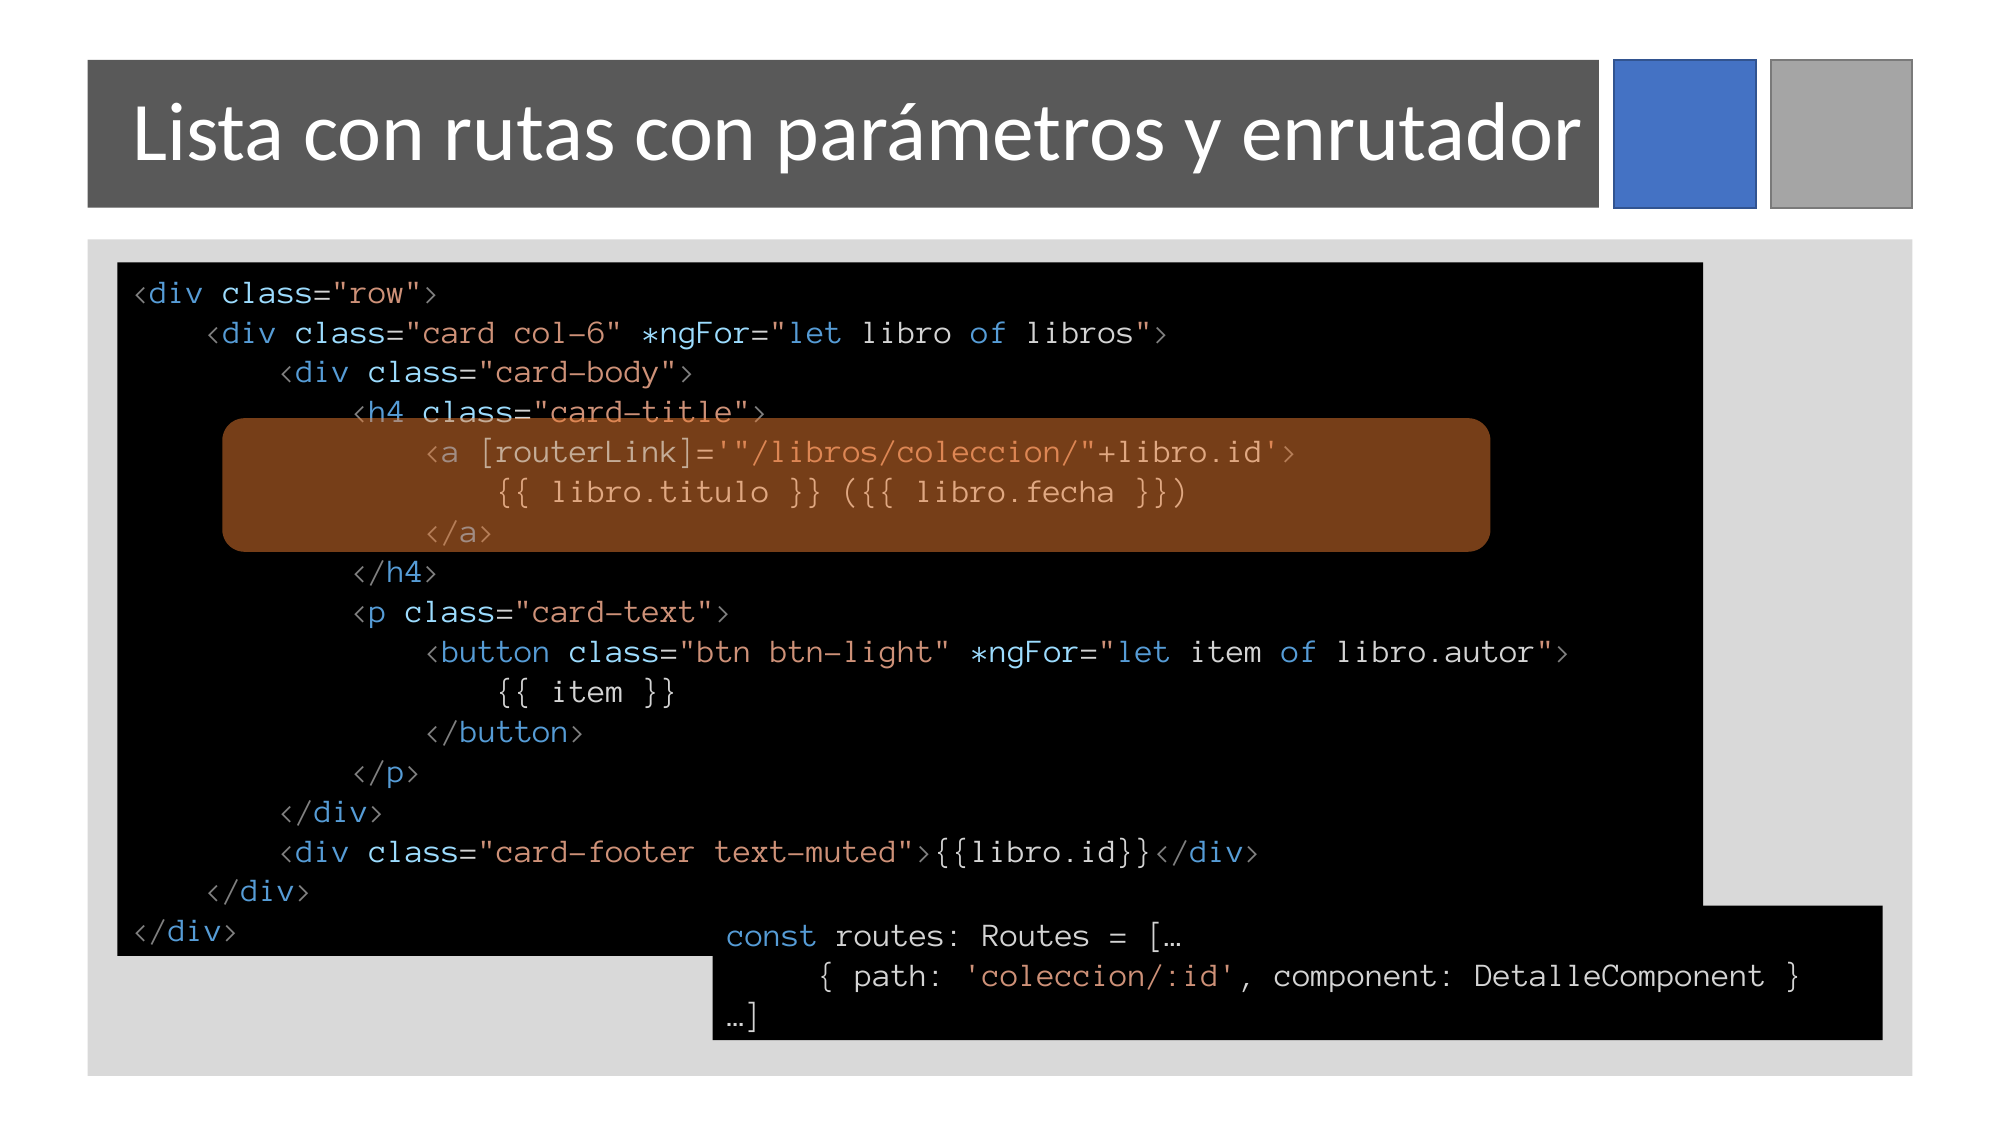

# Lista con rutas con parámetros y enrutador
<div class="row">
    <div class="card col-6" *ngFor="let libro of libros">
        <div class="card-body">
            <h4 class="card-title">
                <a [routerLink]='"/libros/coleccion/"+libro.id'>
                    {{ libro.titulo }} ({{ libro.fecha }})
                </a>
            </h4>
            <p class="card-text">
                <button class="btn btn-light" *ngFor="let item of libro.autor">
                    {{ item }}
                </button>
            </p>
        </div>
        <div class="card-footer text-muted">{{libro.id}}</div>
    </div>
</div>

const routes: Routes = […
     { path: 'coleccion/:id', component: DetalleComponent }
…]